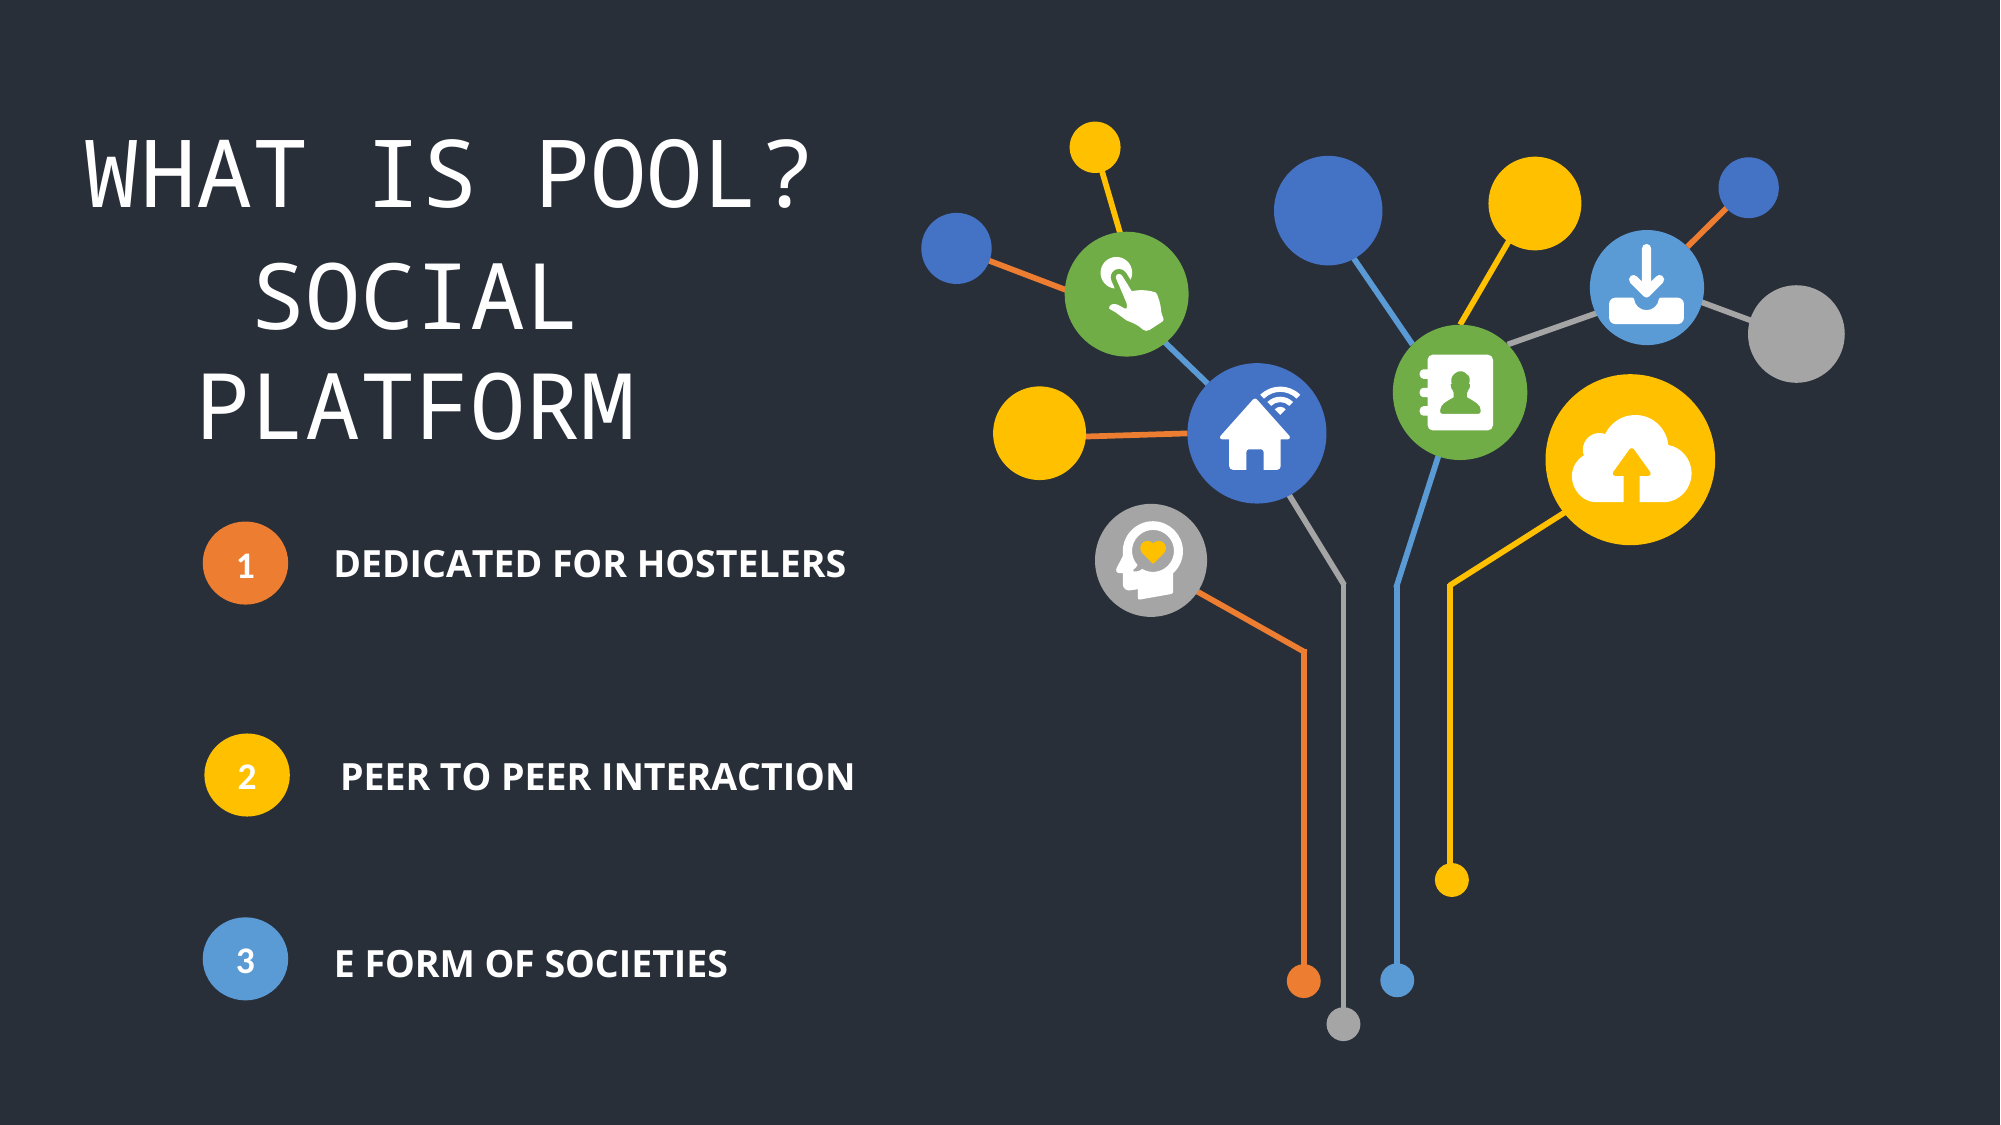

WHAT IS POOL?

SOCIAL PLATFORM

1
DEDICATED FOR HOSTELERS
2
PEER TO PEER INTERACTION

3
E FORM OF SOCIETIES